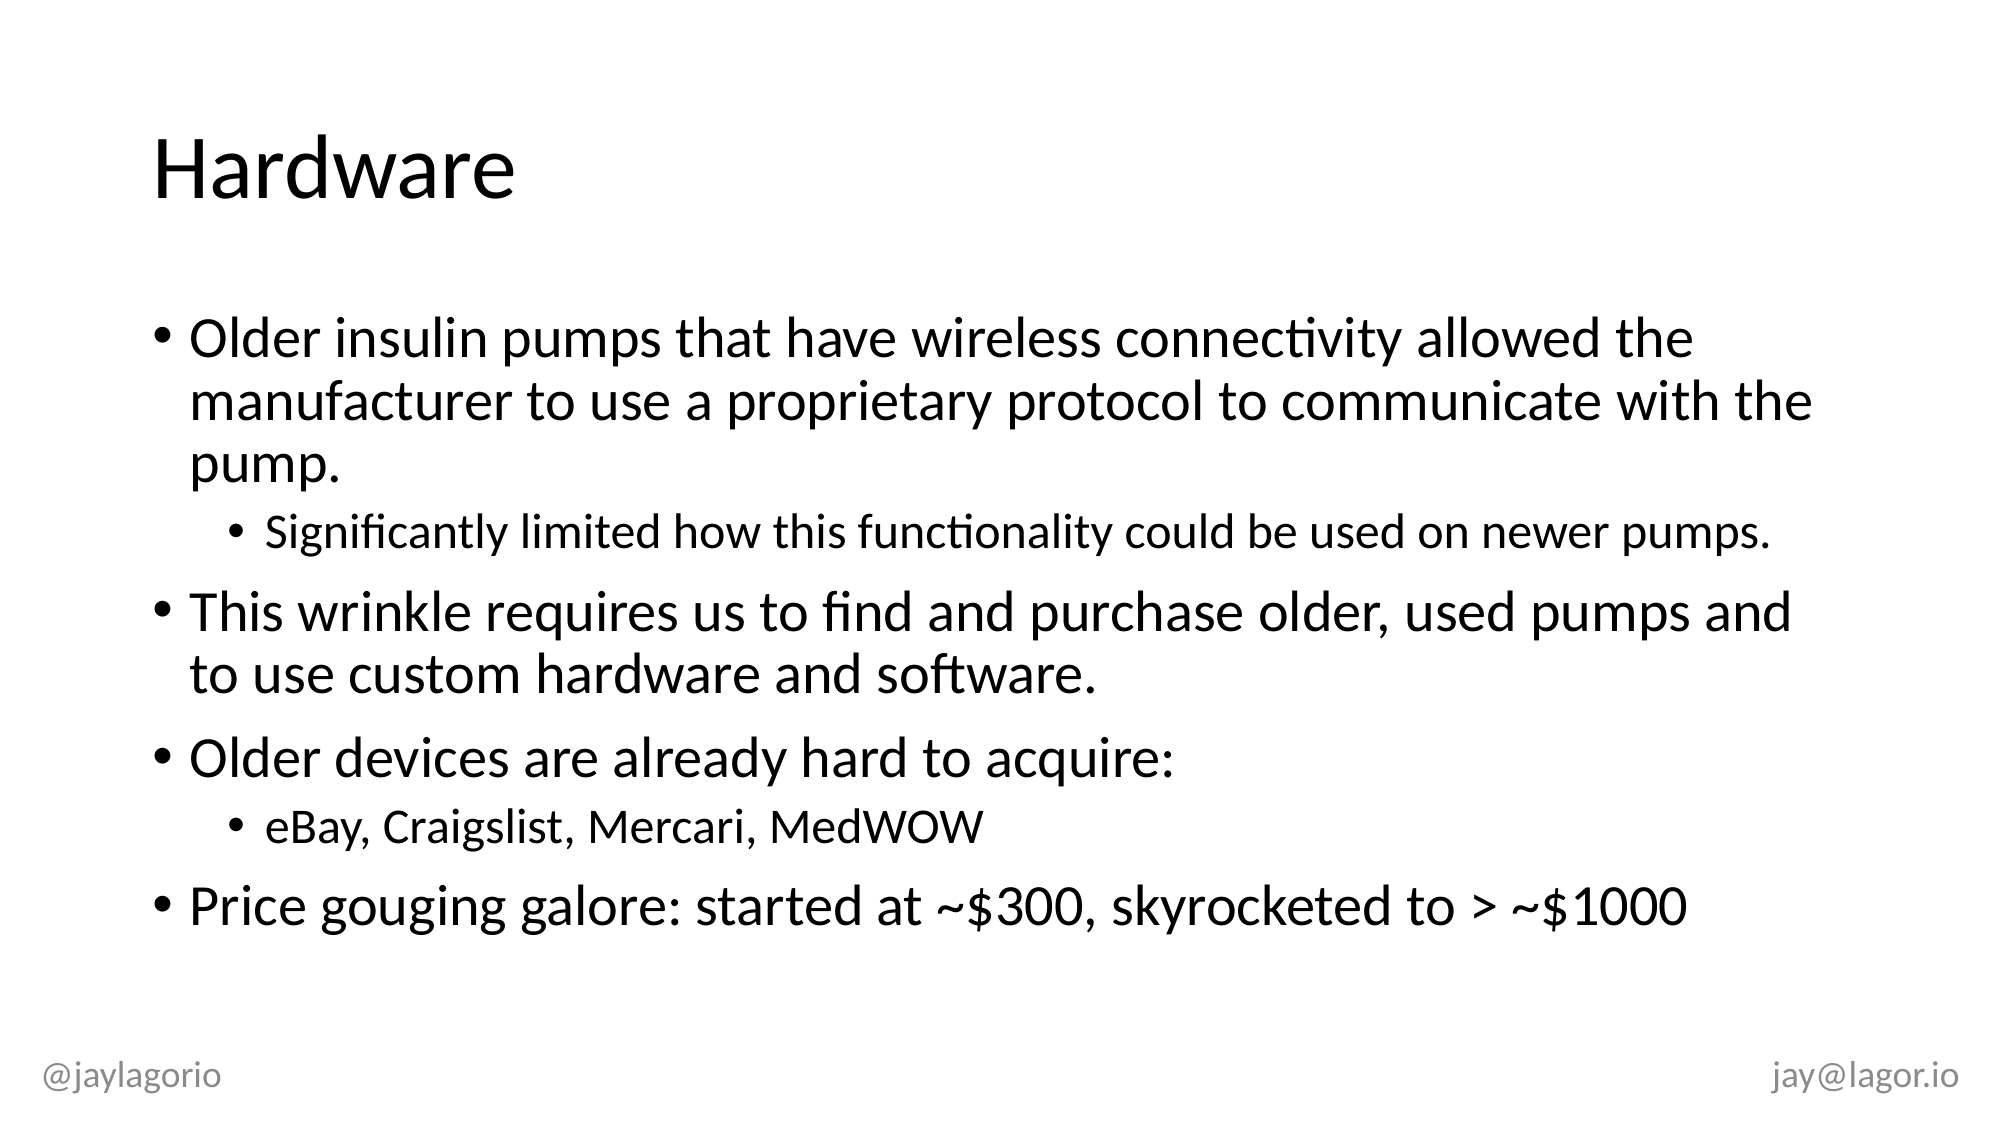

# Hardware
Older insulin pumps that have wireless connectivity allowed the manufacturer to use a proprietary protocol to communicate with the pump.
Significantly limited how this functionality could be used on newer pumps.
This wrinkle requires us to find and purchase older, used pumps and to use custom hardware and software.
Older devices are already hard to acquire:
eBay, Craigslist, Mercari, MedWOW
Price gouging galore: started at ~$300, skyrocketed to > ~$1000